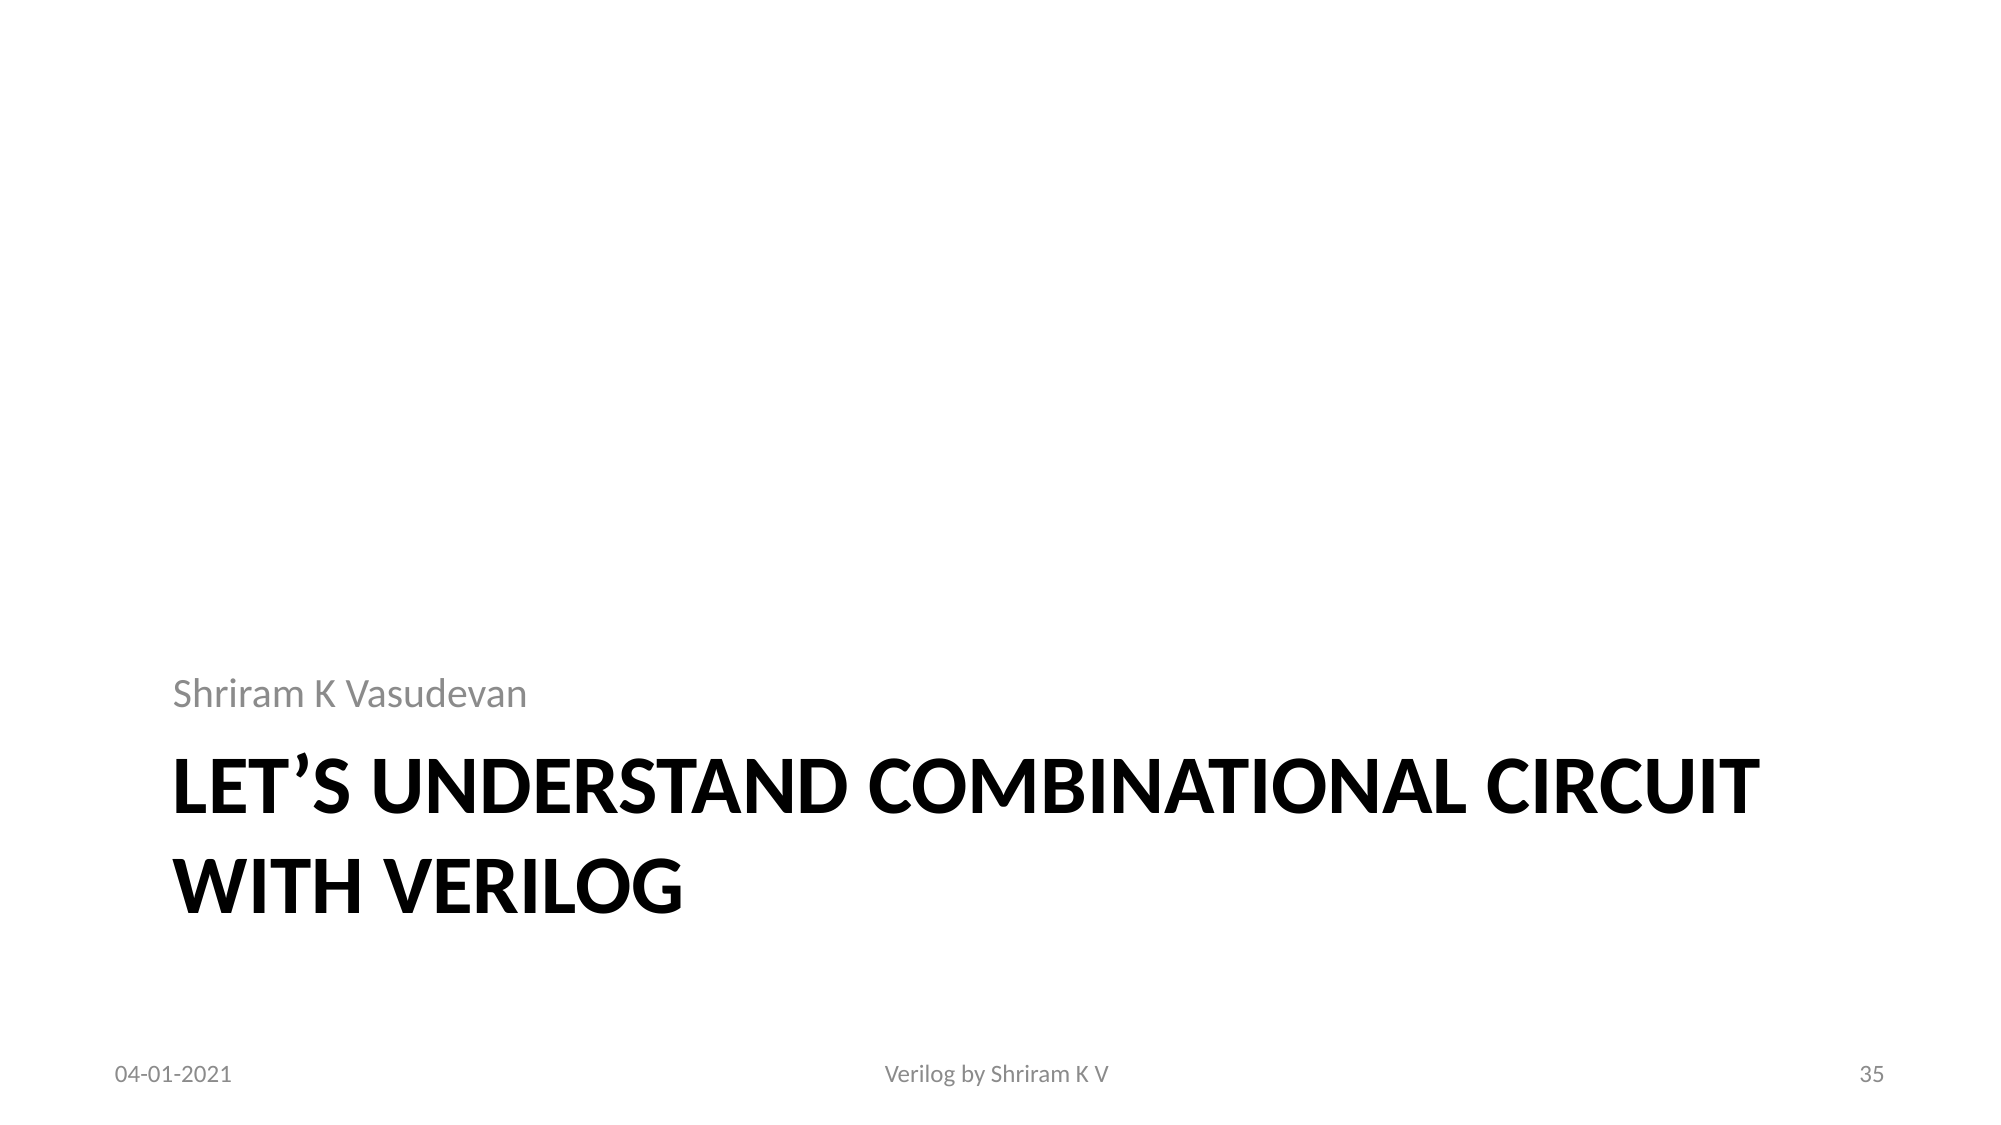

Shriram K Vasudevan
# Let’s understand combinational circuit with VERILOG
04-01-2021
Verilog by Shriram K V
35